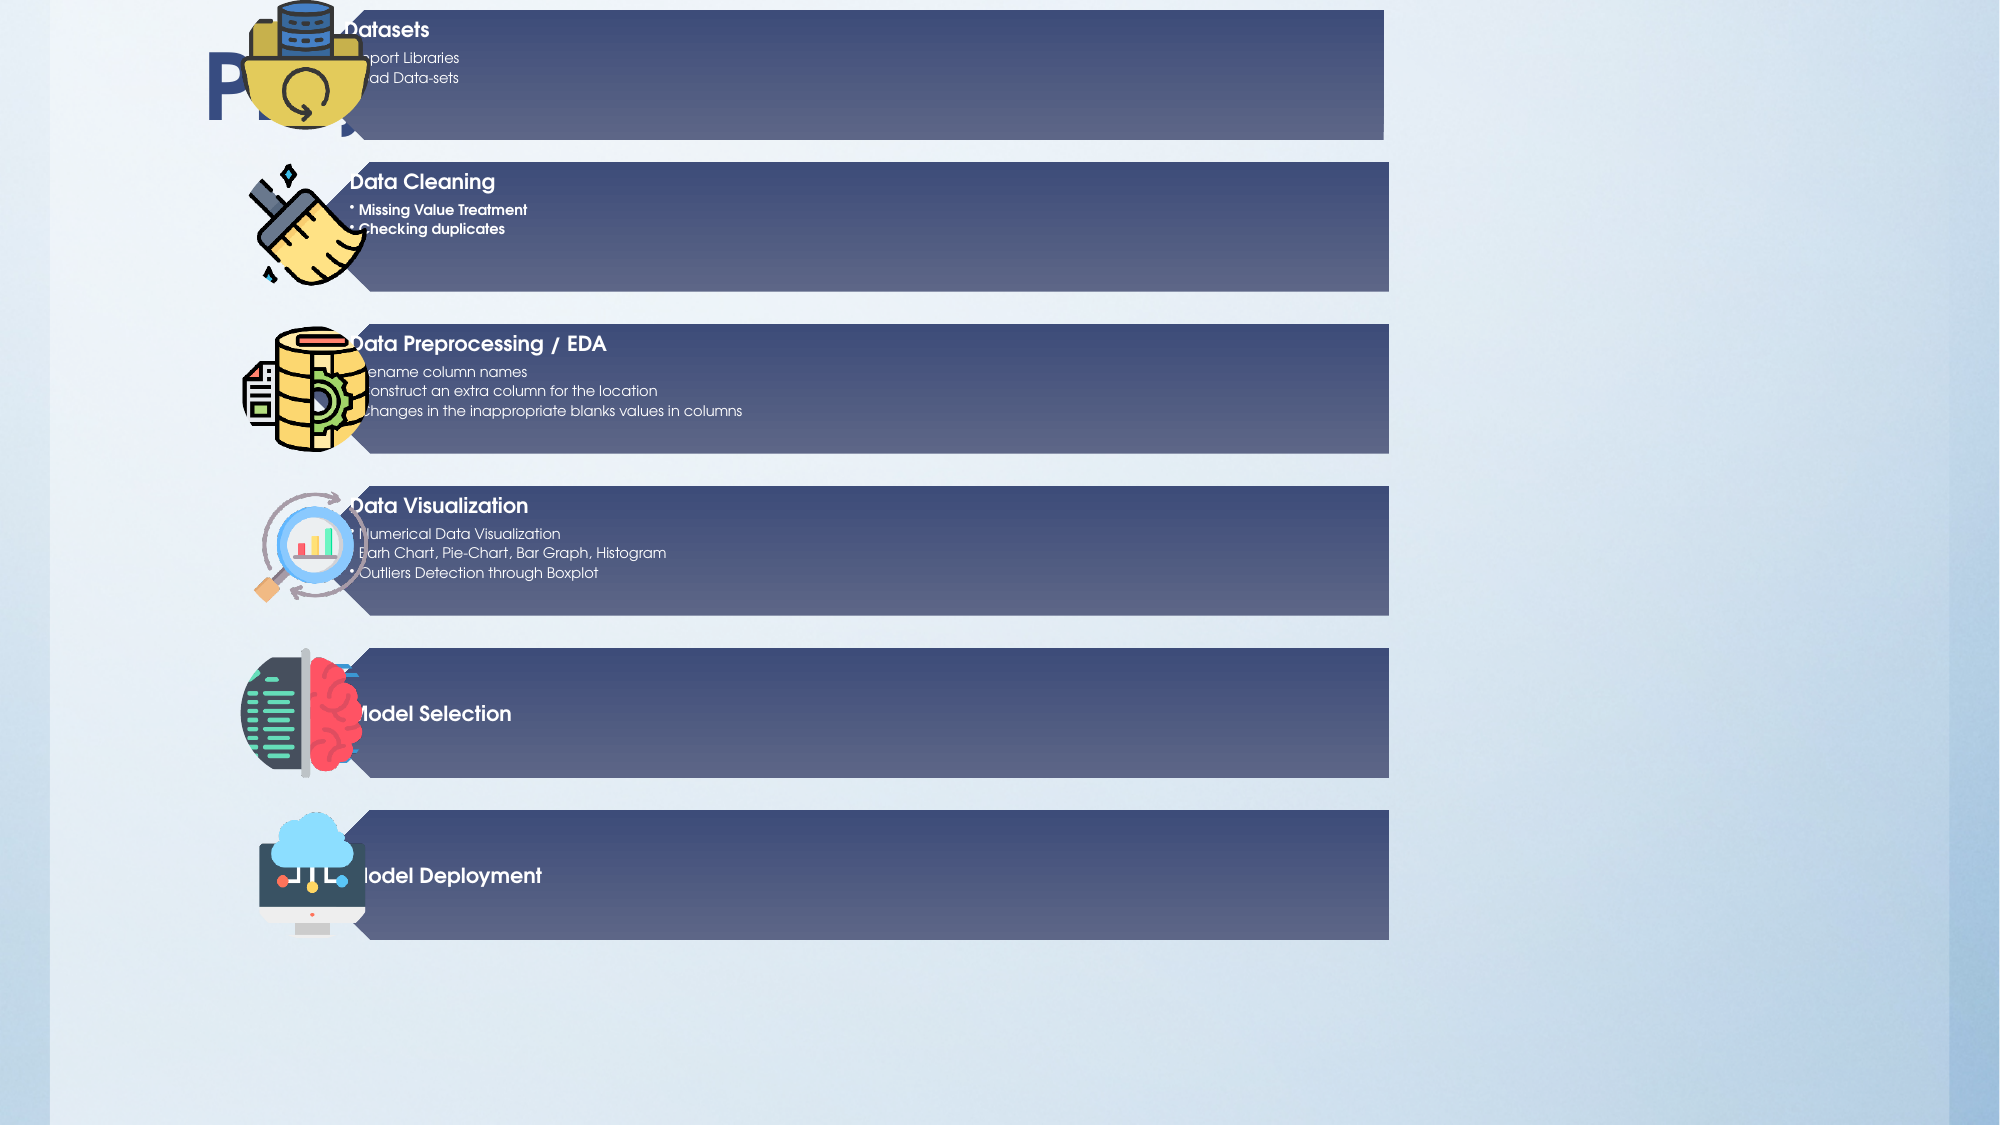

# Project Architecture
Datasets
Import Libraries
Load Data-sets
Data Cleaning
Missing Value Treatment
Checking duplicates
Data Preprocessing / EDA
Rename column names
Construct an extra column for the location
Changes in the inappropriate blanks values in columns

Data Visualization
Numerical Data Visualization
Barh Chart, Pie-Chart, Bar Graph, Histogram
Outliers Detection through Boxplot

Model Selection
Model Deployment